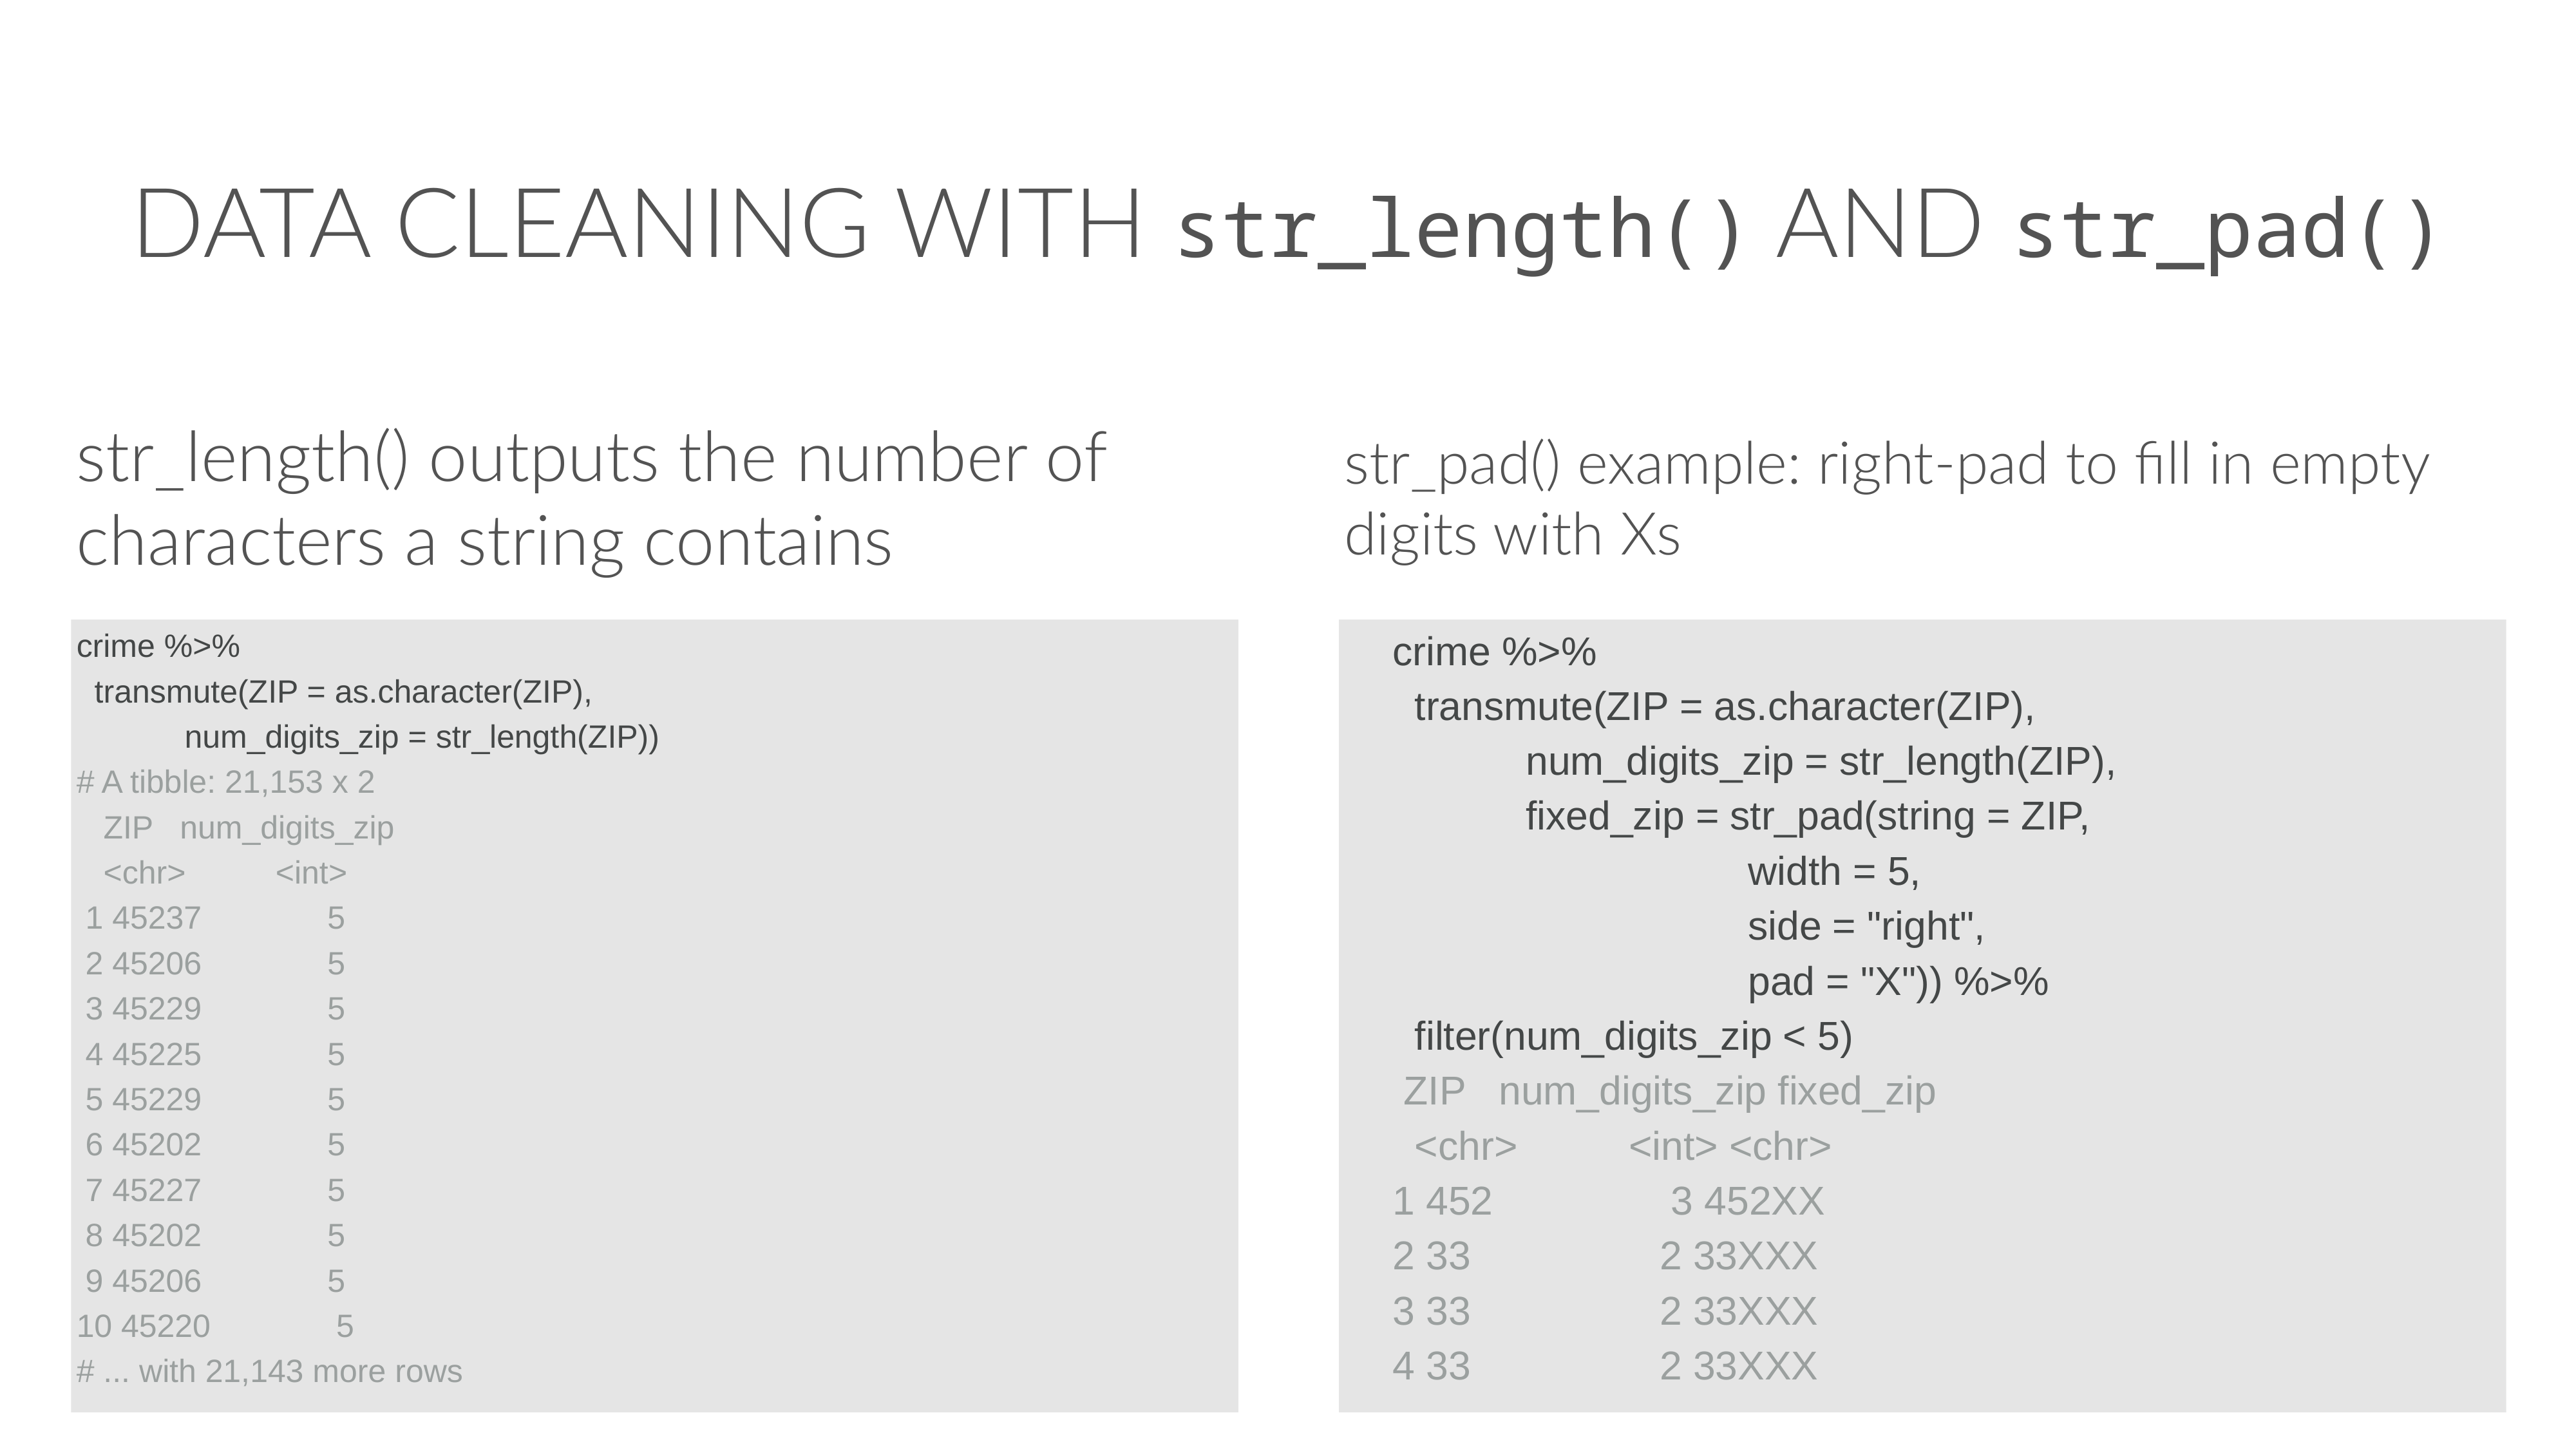

# Data cleaning with str_length() and str_pad()

str_length() outputs the number of characters a string contains

str_pad() example: right-pad to fill in empty digits with Xs
crime %>%
  transmute(ZIP = as.character(ZIP),
            num_digits_zip = str_length(ZIP))
# A tibble: 21,153 x 2
   ZIP   num_digits_zip
   <chr>          <int>
 1 45237              5
 2 45206              5
 3 45229              5
 4 45225              5
 5 45229              5
 6 45202              5
 7 45227              5
 8 45202              5
 9 45206              5
10 45220              5
# ... with 21,143 more rows
crime %>%
  transmute(ZIP = as.character(ZIP),
            num_digits_zip = str_length(ZIP),
            fixed_zip = str_pad(string = ZIP,
                                width = 5,
                                side = "right",
                                pad = "X")) %>%
  filter(num_digits_zip < 5)
 ZIP   num_digits_zip fixed_zip
  <chr>          <int> <chr>
1 452                3 452XX
2 33                 2 33XXX
3 33                 2 33XXX
4 33                 2 33XXX